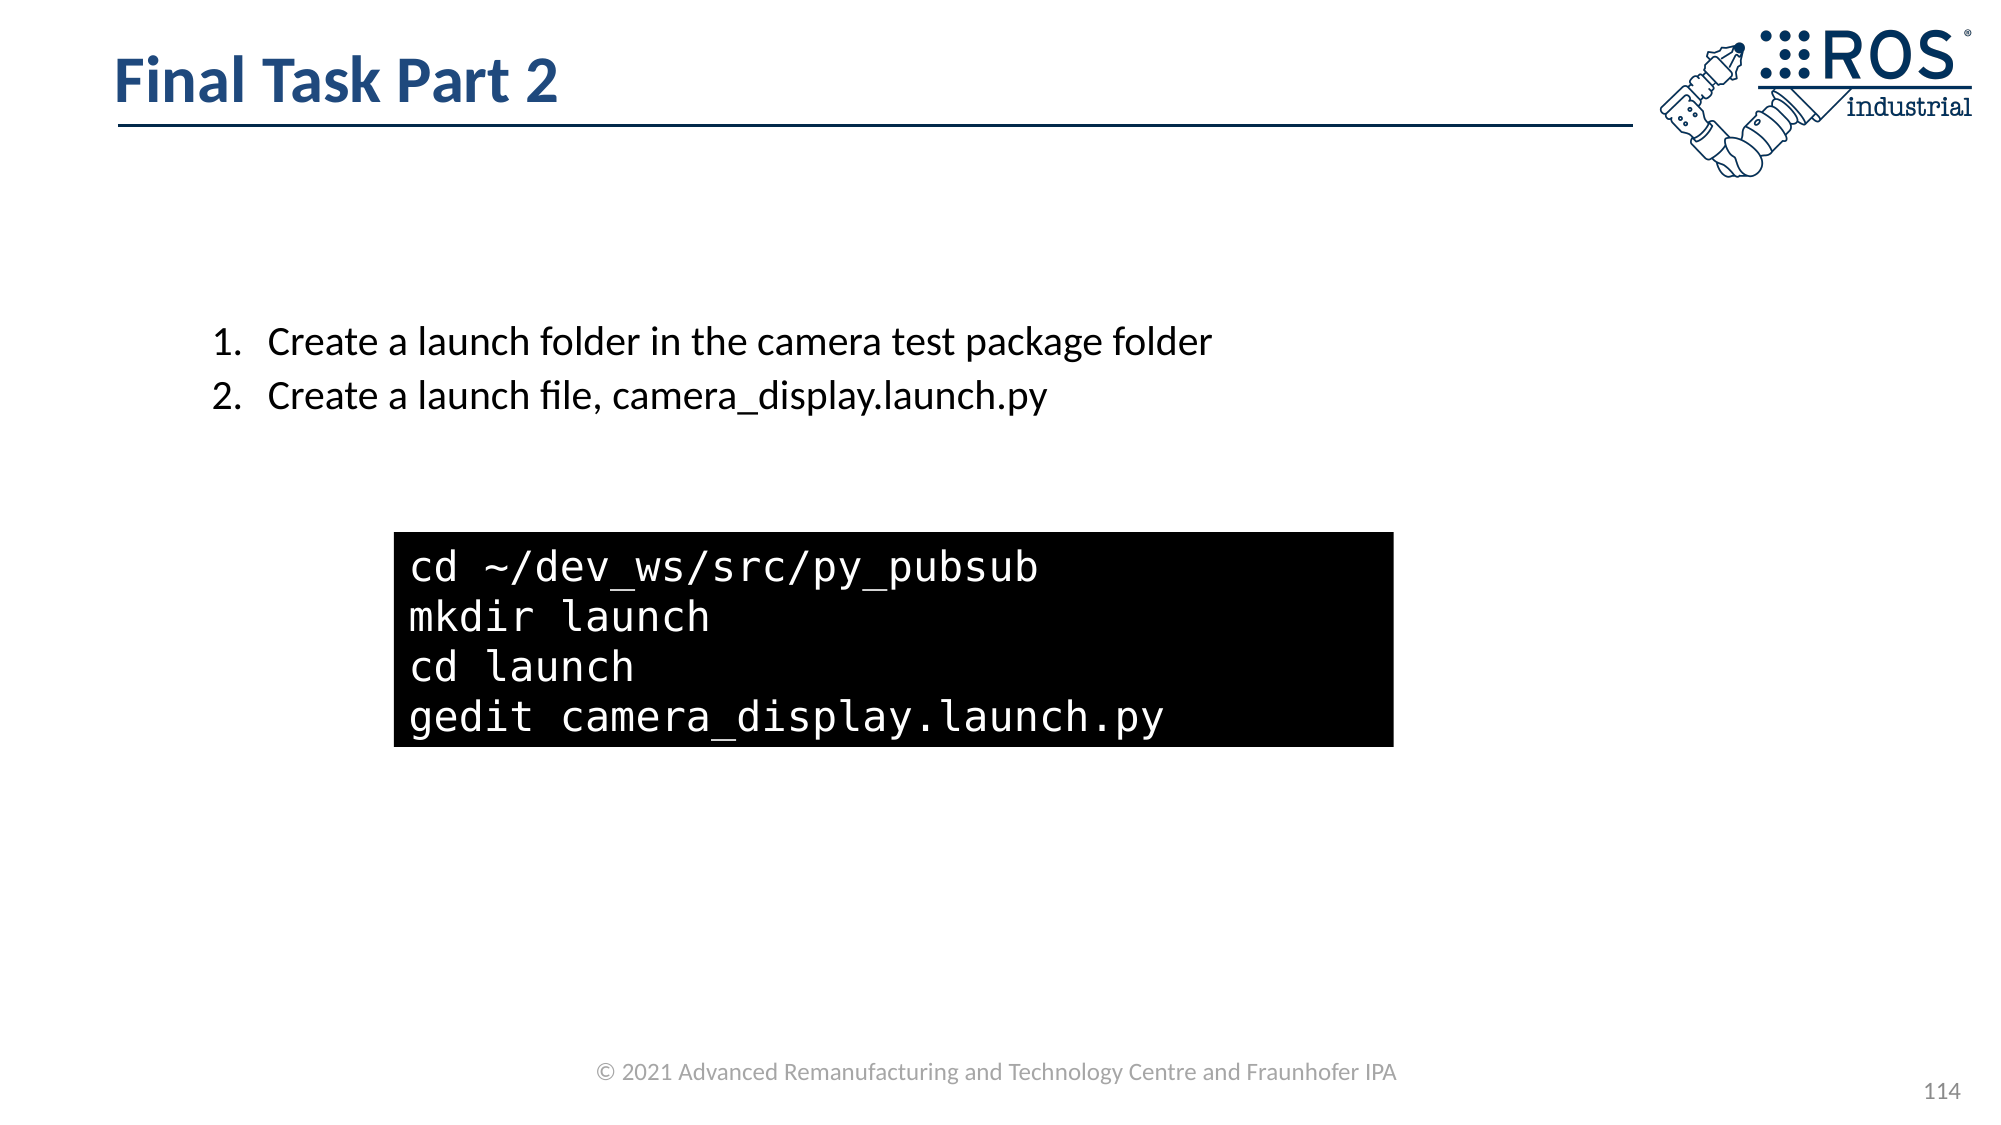

# Final Task Part 2

Create a launch folder in the camera test package folder
Create a launch file, camera_display.launch.py
cd ~/dev_ws/src/py_pubsub
mkdir launch
cd launch
gedit camera_display.launch.py
114